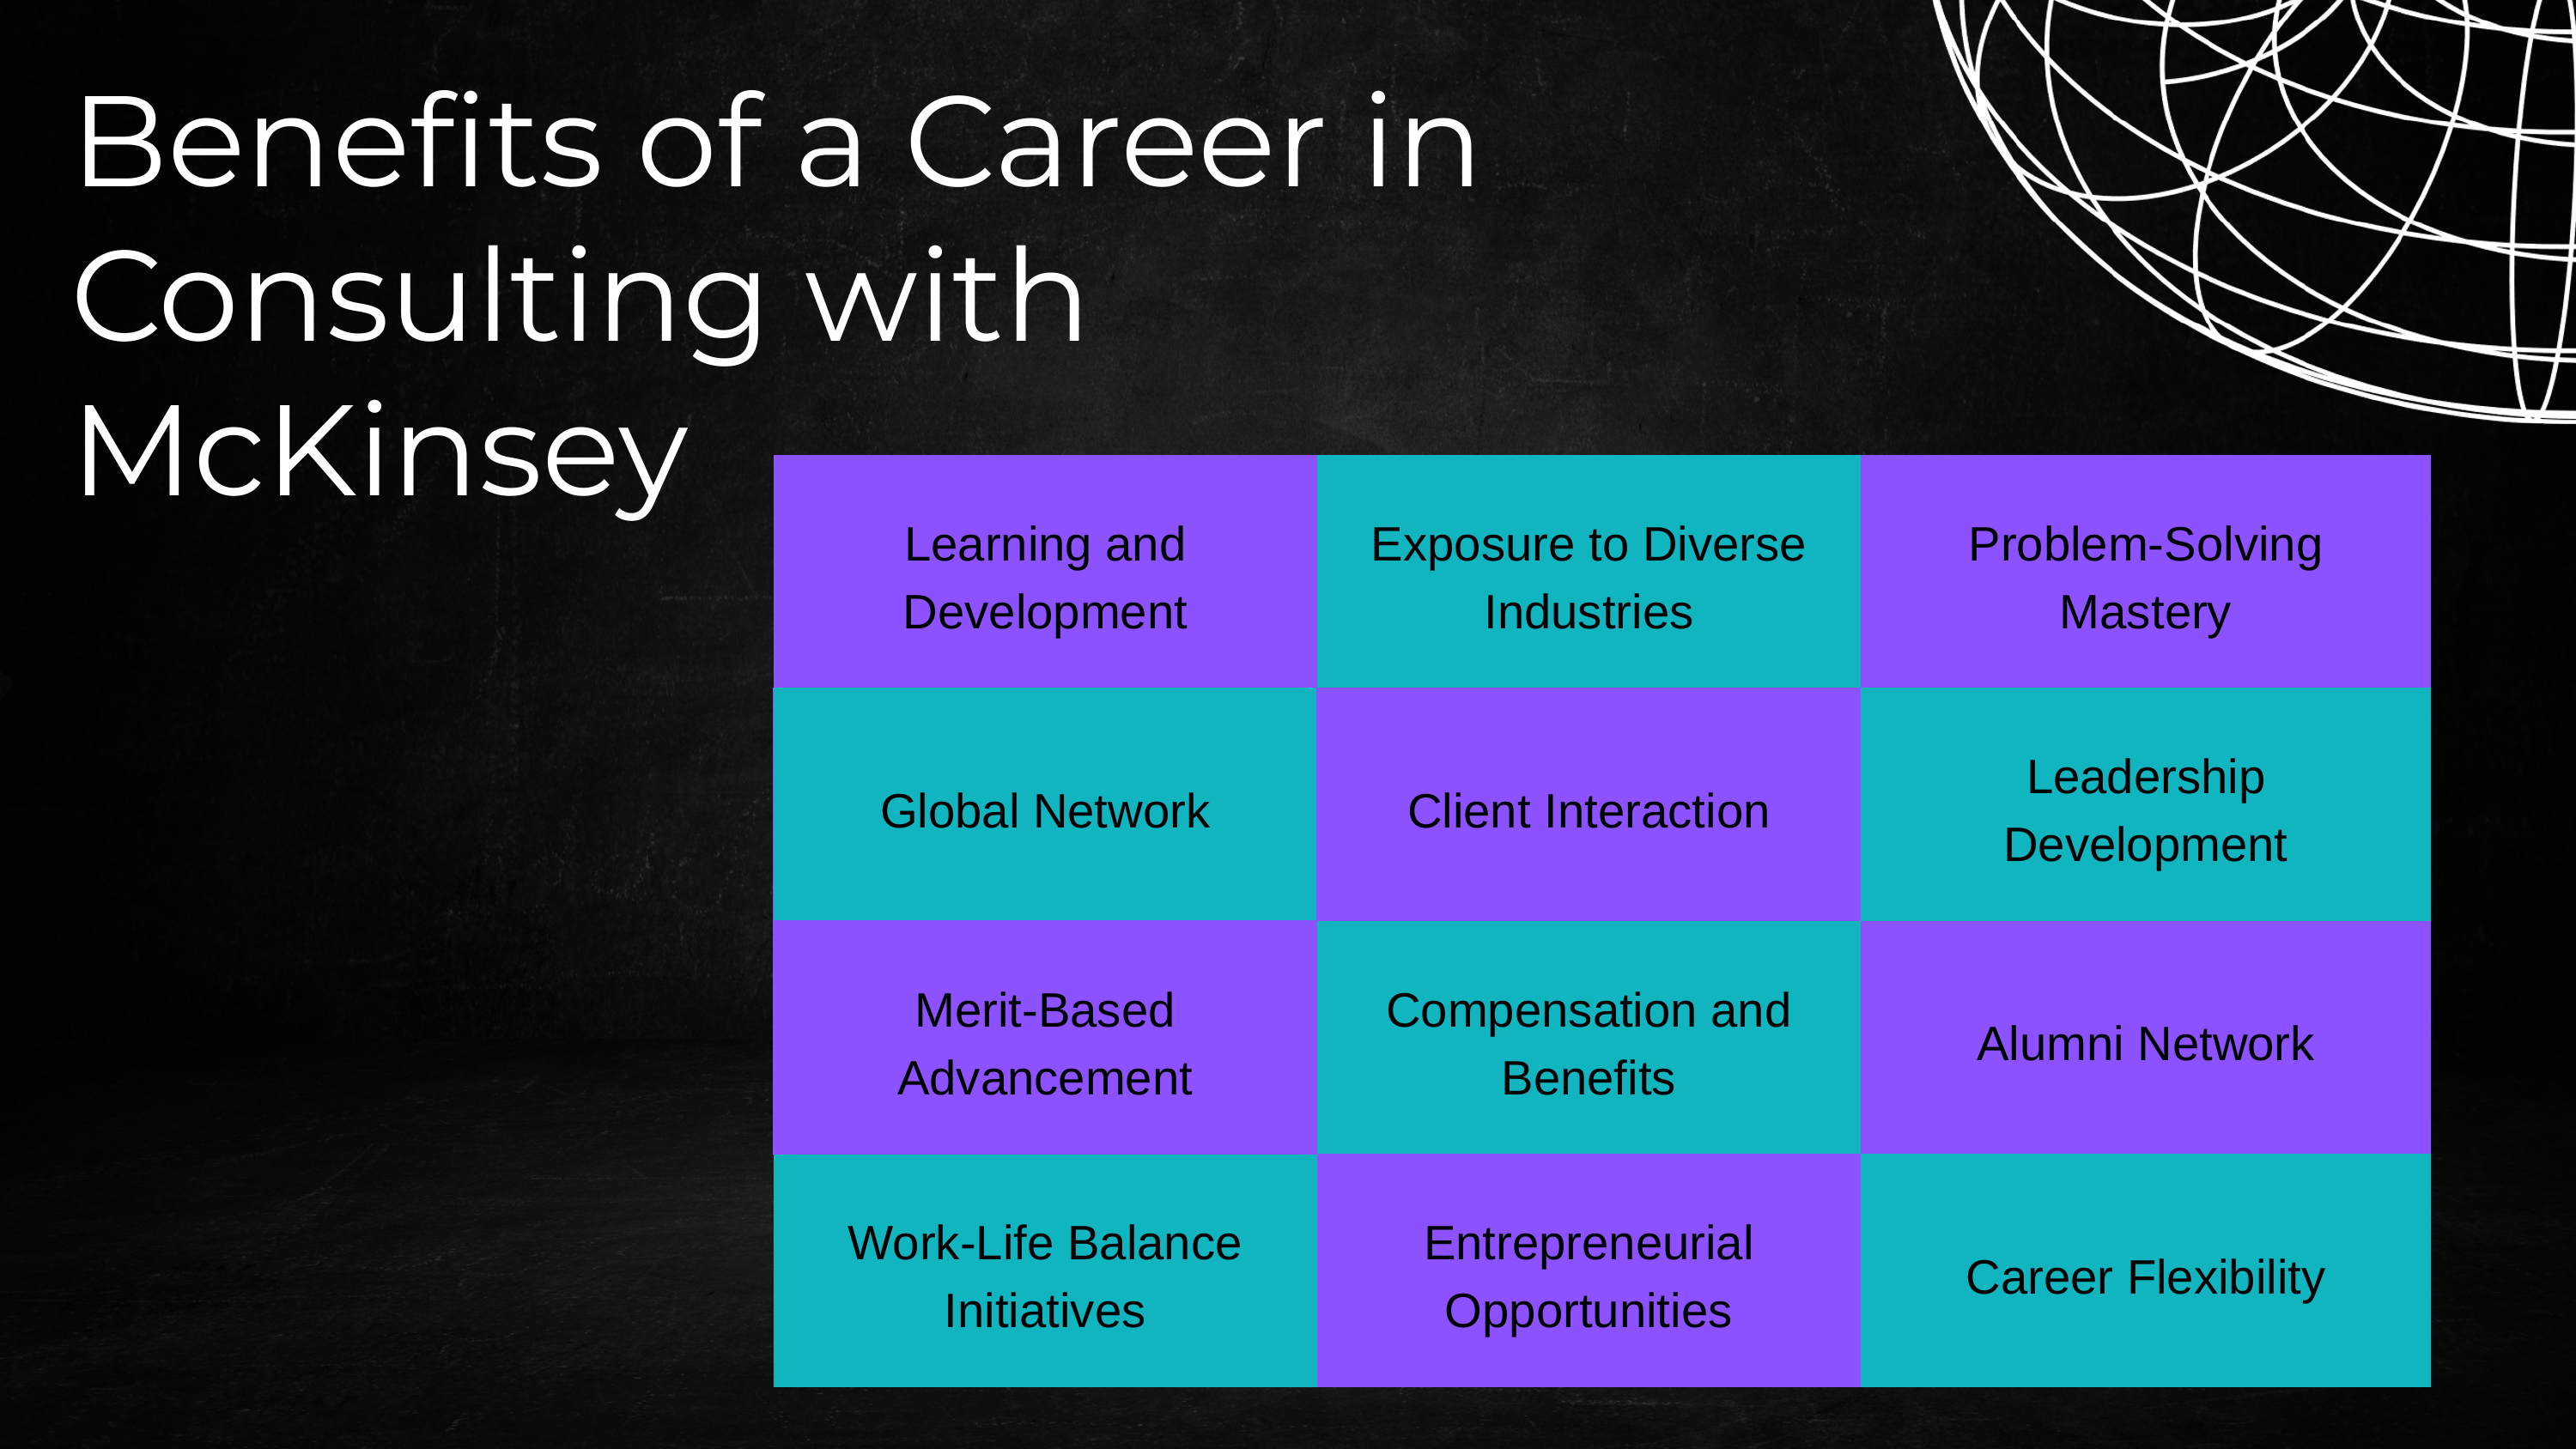

Benefits of a Career in Consulting with McKinsey

| Learning and Development | Exposure to Diverse Industries | Problem-Solving Mastery |
| --- | --- | --- |
| Global Network | Client Interaction | Leadership Development |
| Merit-Based Advancement | Compensation and Benefits | Alumni Network |
| Work-Life Balance Initiatives | Entrepreneurial Opportunities | Career Flexibility |